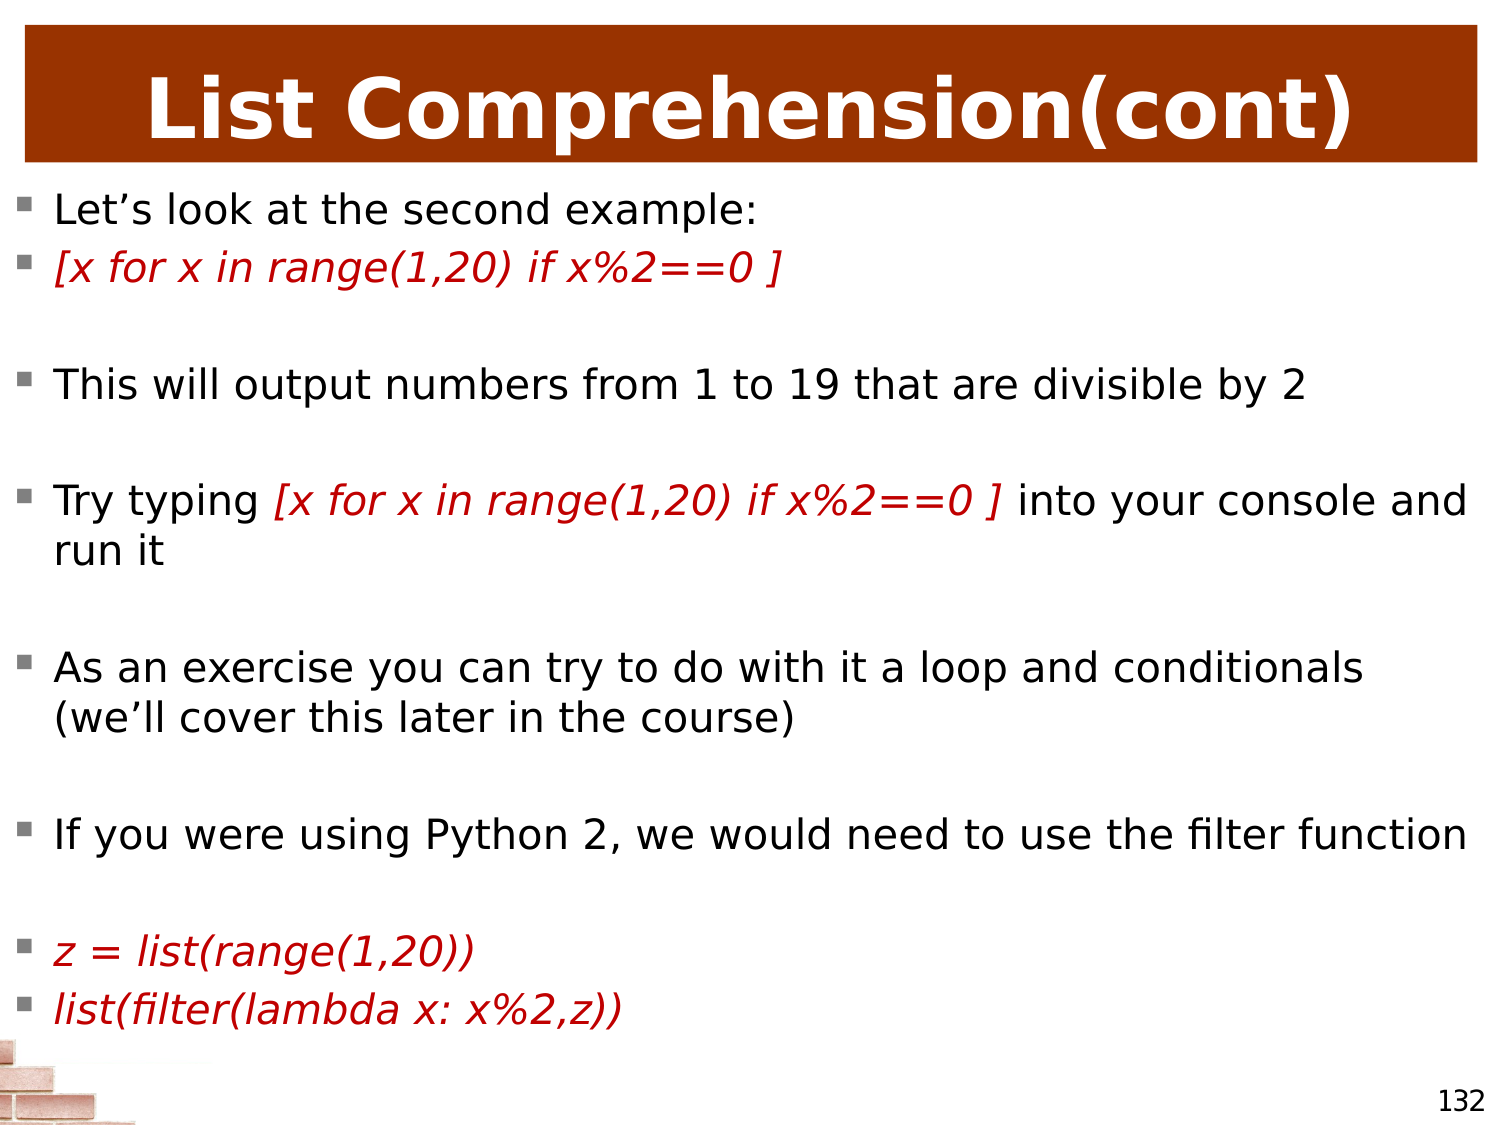

# List Comprehension(cont)
Let’s look at the second example:
[x for x in range(1,20) if x%2==0 ]

This will output numbers from 1 to 19 that are divisible by 2

Try typing [x for x in range(1,20) if x%2==0 ] into your console and run it

As an exercise you can try to do with it a loop and conditionals (we’ll cover this later in the course)

If you were using Python 2, we would need to use the filter function

z = list(range(1,20))
list(filter(lambda x: x%2,z))

132